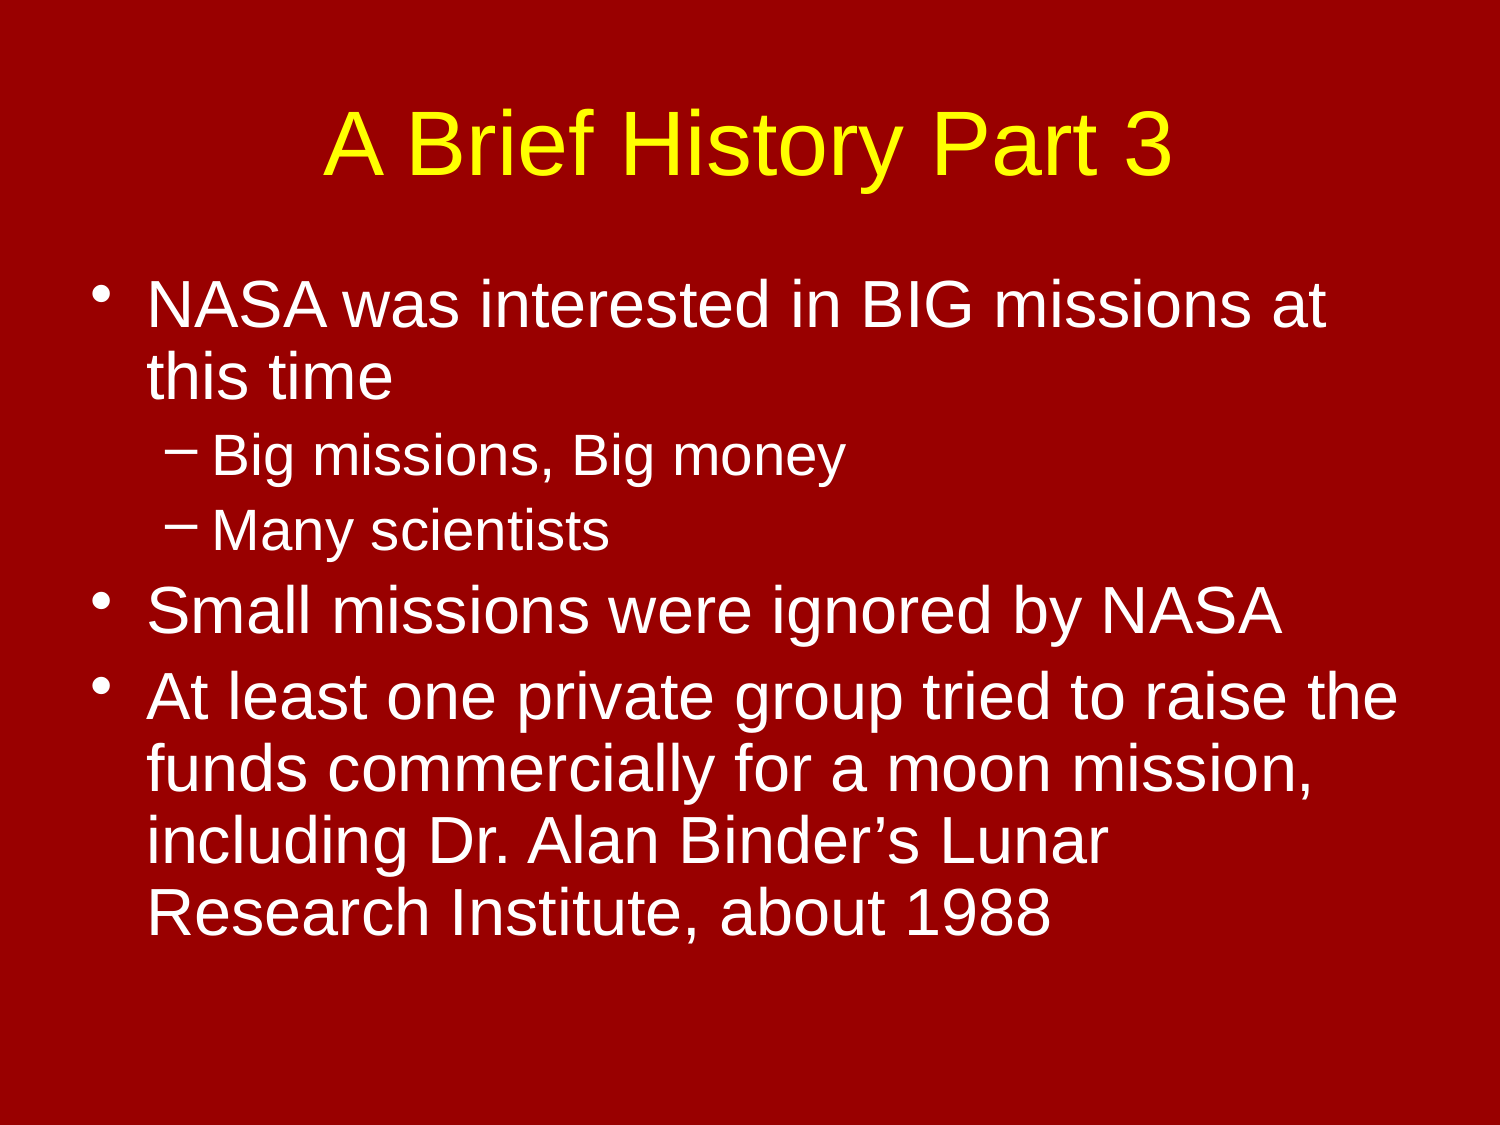

# A Brief History Part 3
NASA was interested in BIG missions at this time
Big missions, Big money
Many scientists
Small missions were ignored by NASA
At least one private group tried to raise the funds commercially for a moon mission, including Dr. Alan Binder’s Lunar Research Institute, about 1988